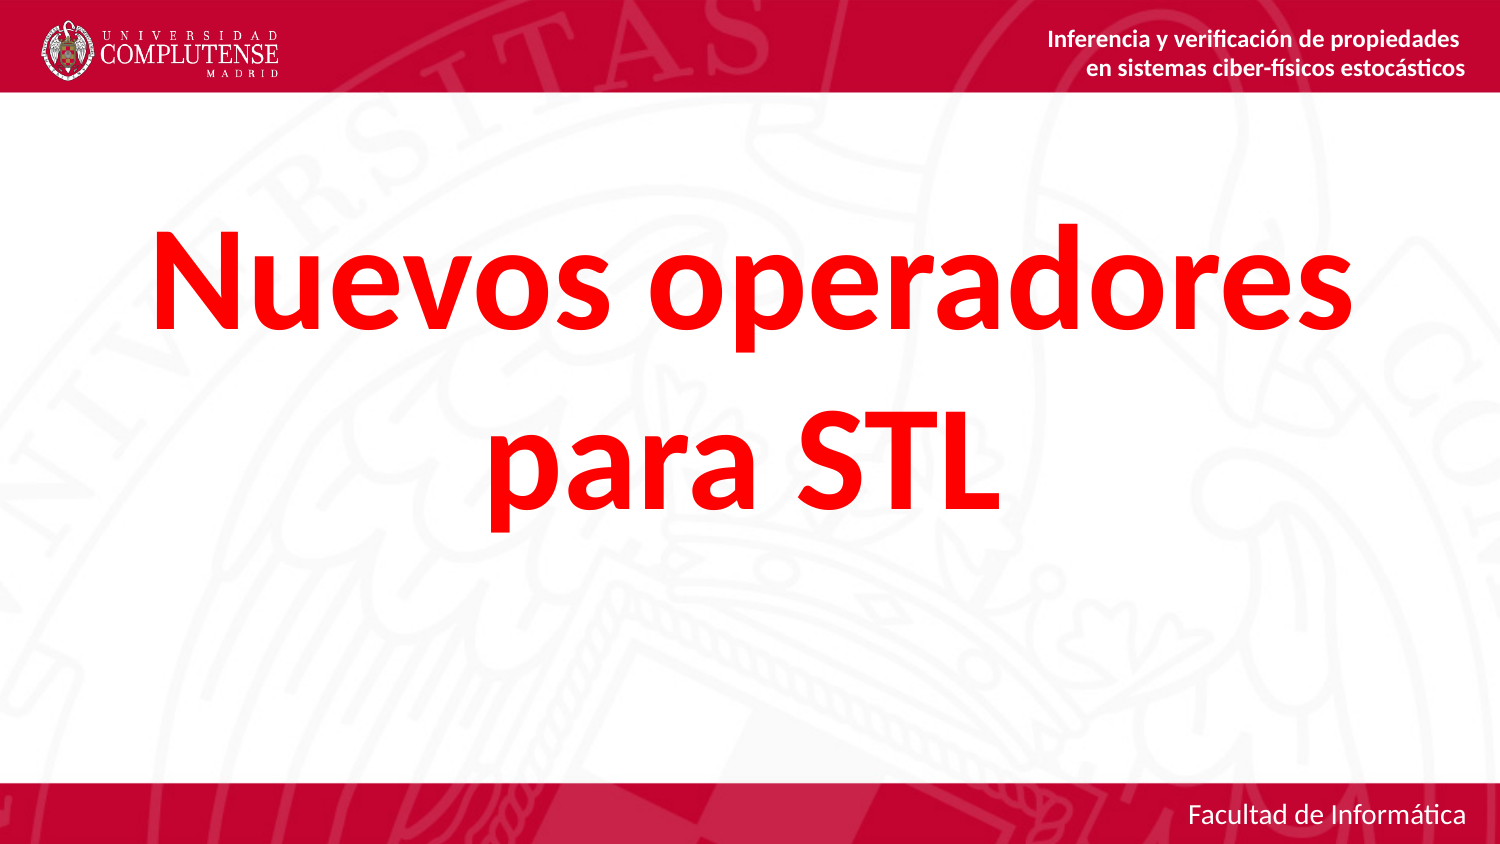

Inferencia y verificación de propiedades
en sistemas ciber-físicos estocásticos
 Nuevos operadores 		  para STL

Facultad de Informática